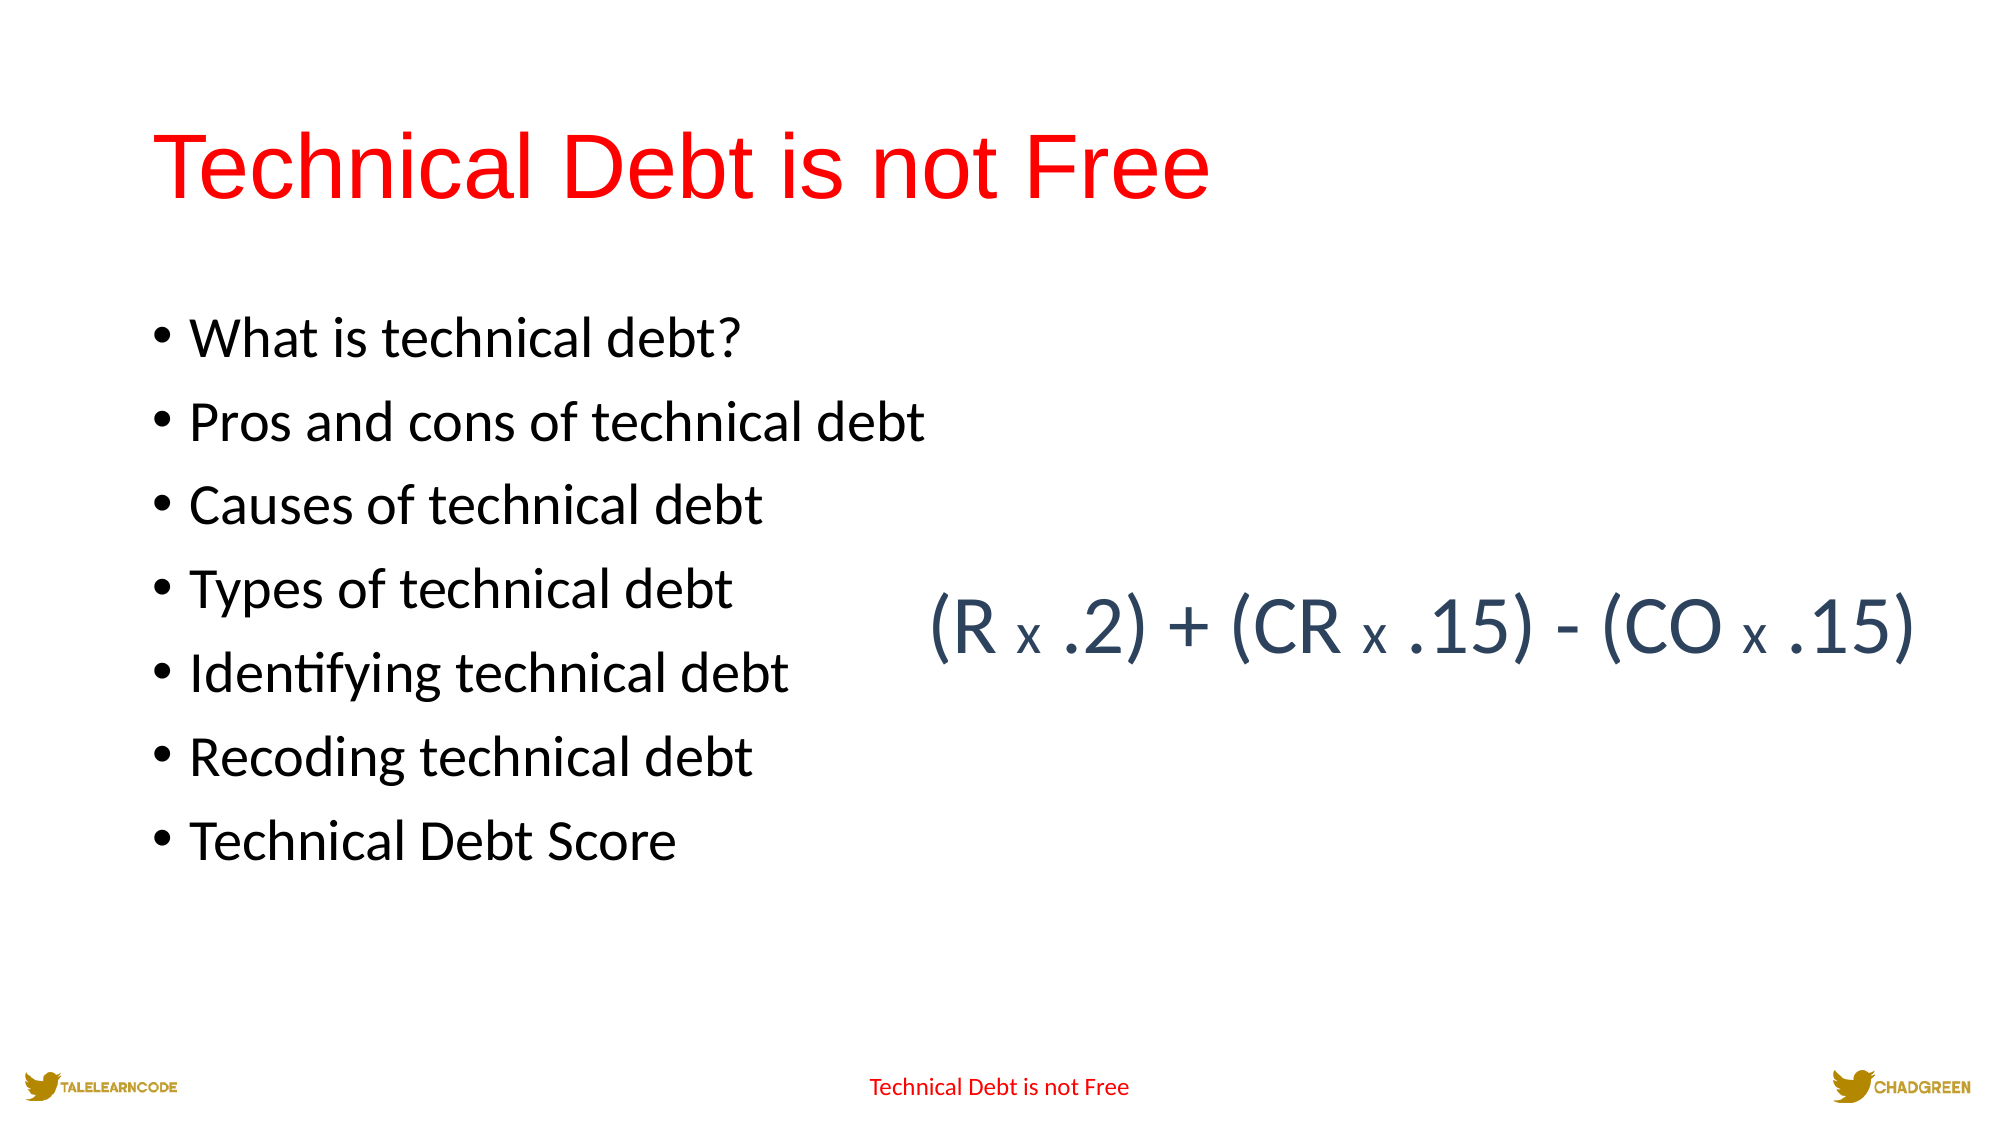

# Technical Debt is not Free
What is technical debt?
Pros and cons of technical debt
Causes of technical debt
Types of technical debt
Identifying technical debt
Recoding technical debt
Technical Debt Score
(R x .2) + (CR x .15) - (CO x .15)